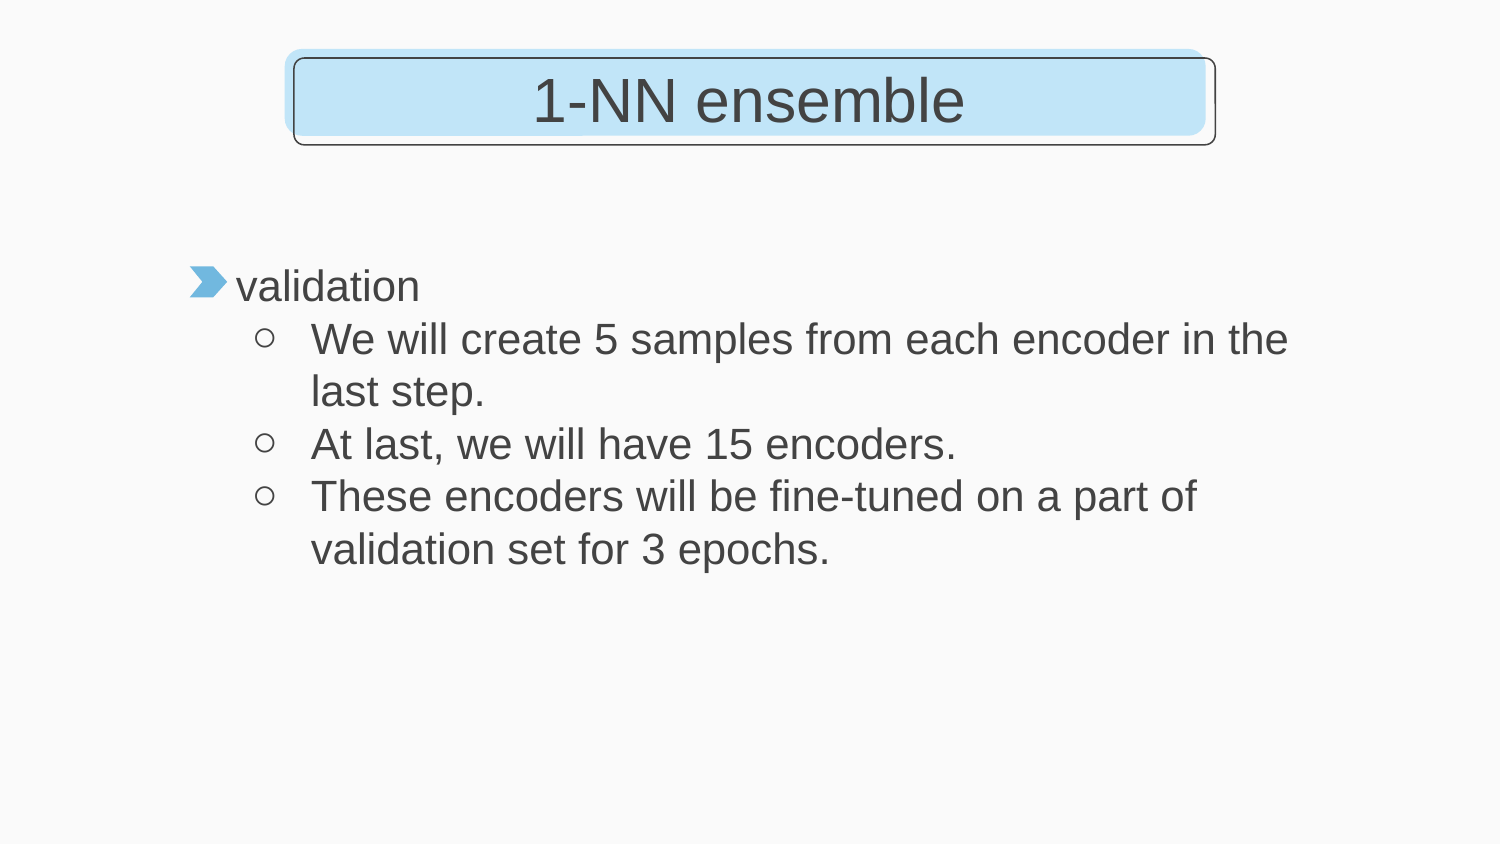

# 1-NN ensemble

validation
We will create 5 samples from each encoder in the last step.
At last, we will have 15 encoders.
These encoders will be fine-tuned on a part of validation set for 3 epochs.